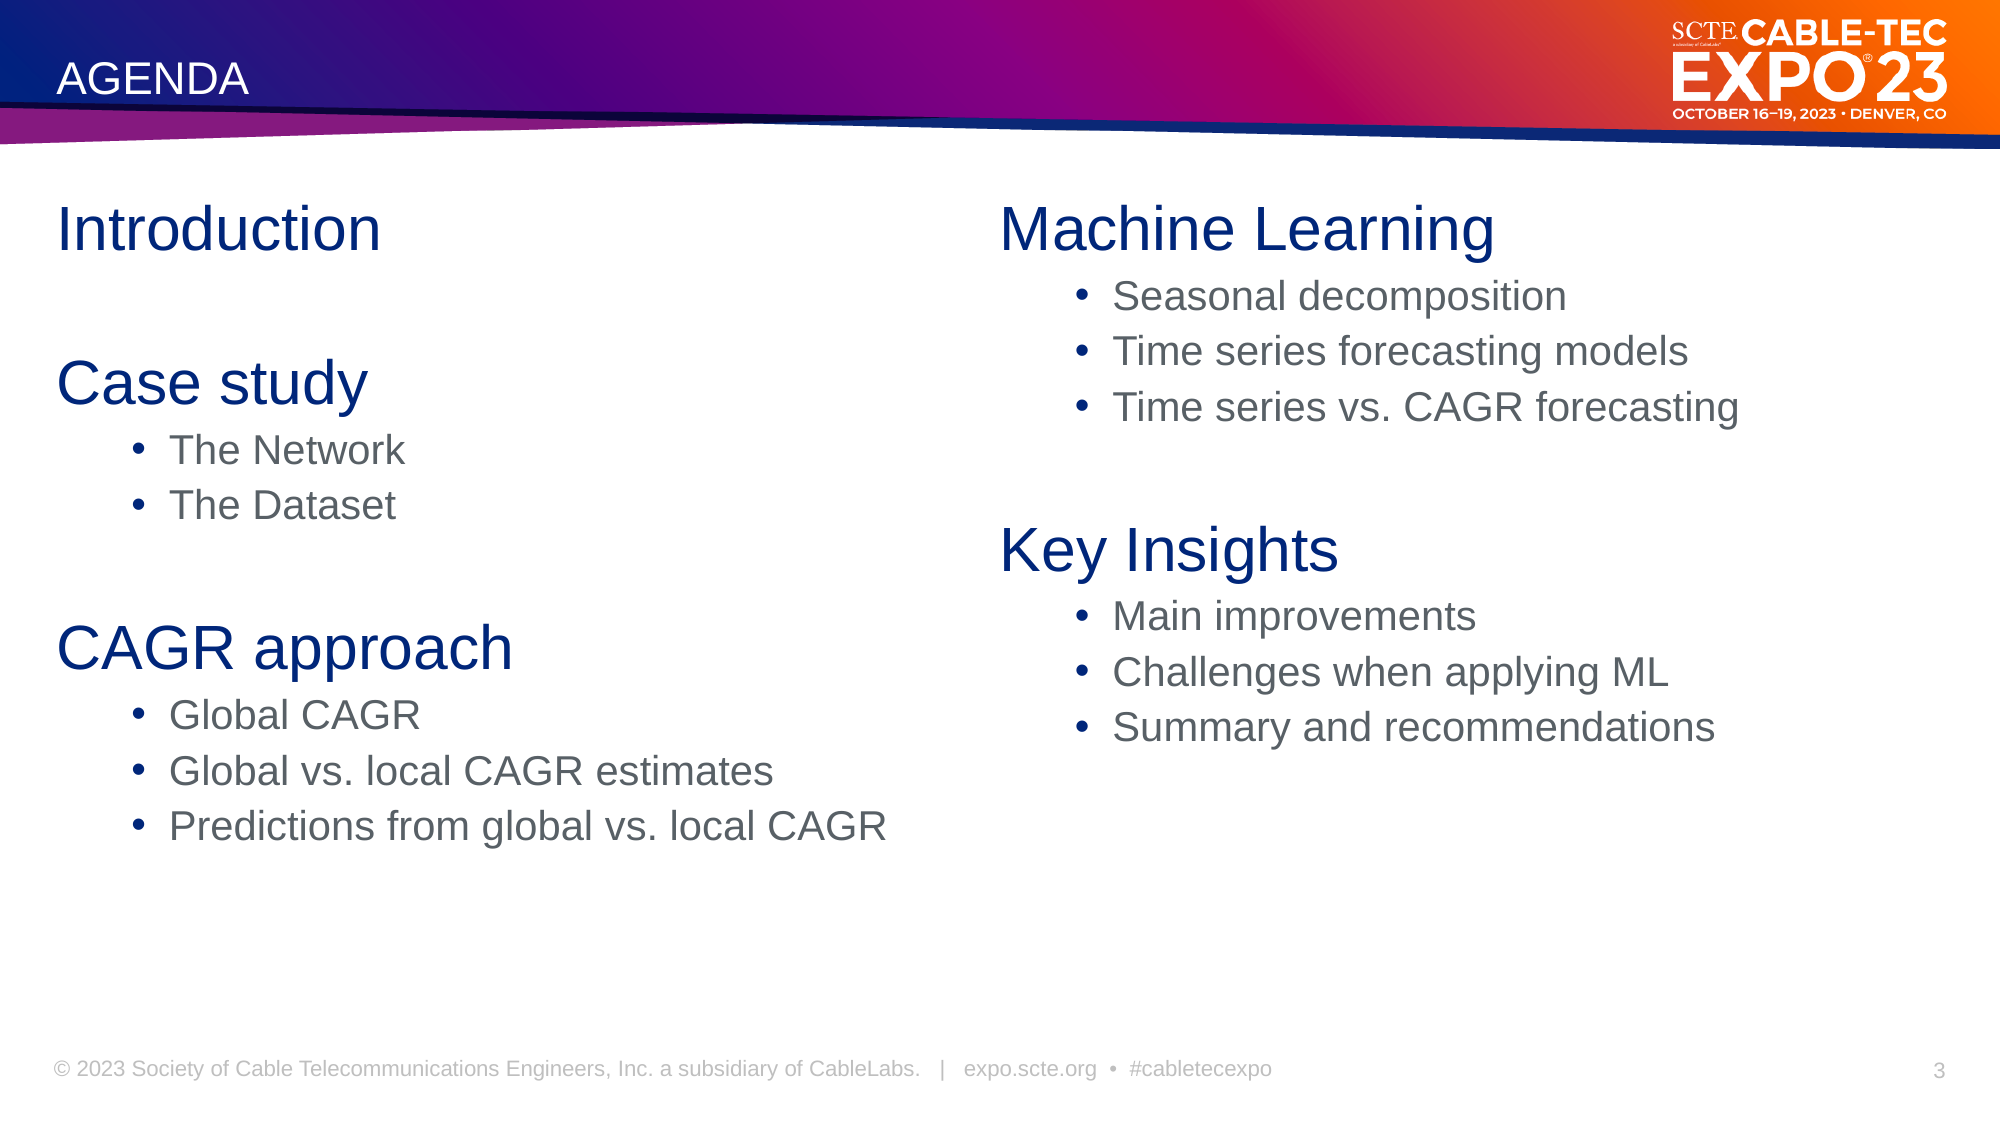

AGENDA
Introduction

Case study
The Network
The Dataset

CAGR approach
Global CAGR
Global vs. local CAGR estimates
Predictions from global vs. local CAGR

Machine Learning
Seasonal decomposition
Time series forecasting models
Time series vs. CAGR forecasting

Key Insights
Main improvements
Challenges when applying ML
Summary and recommendations